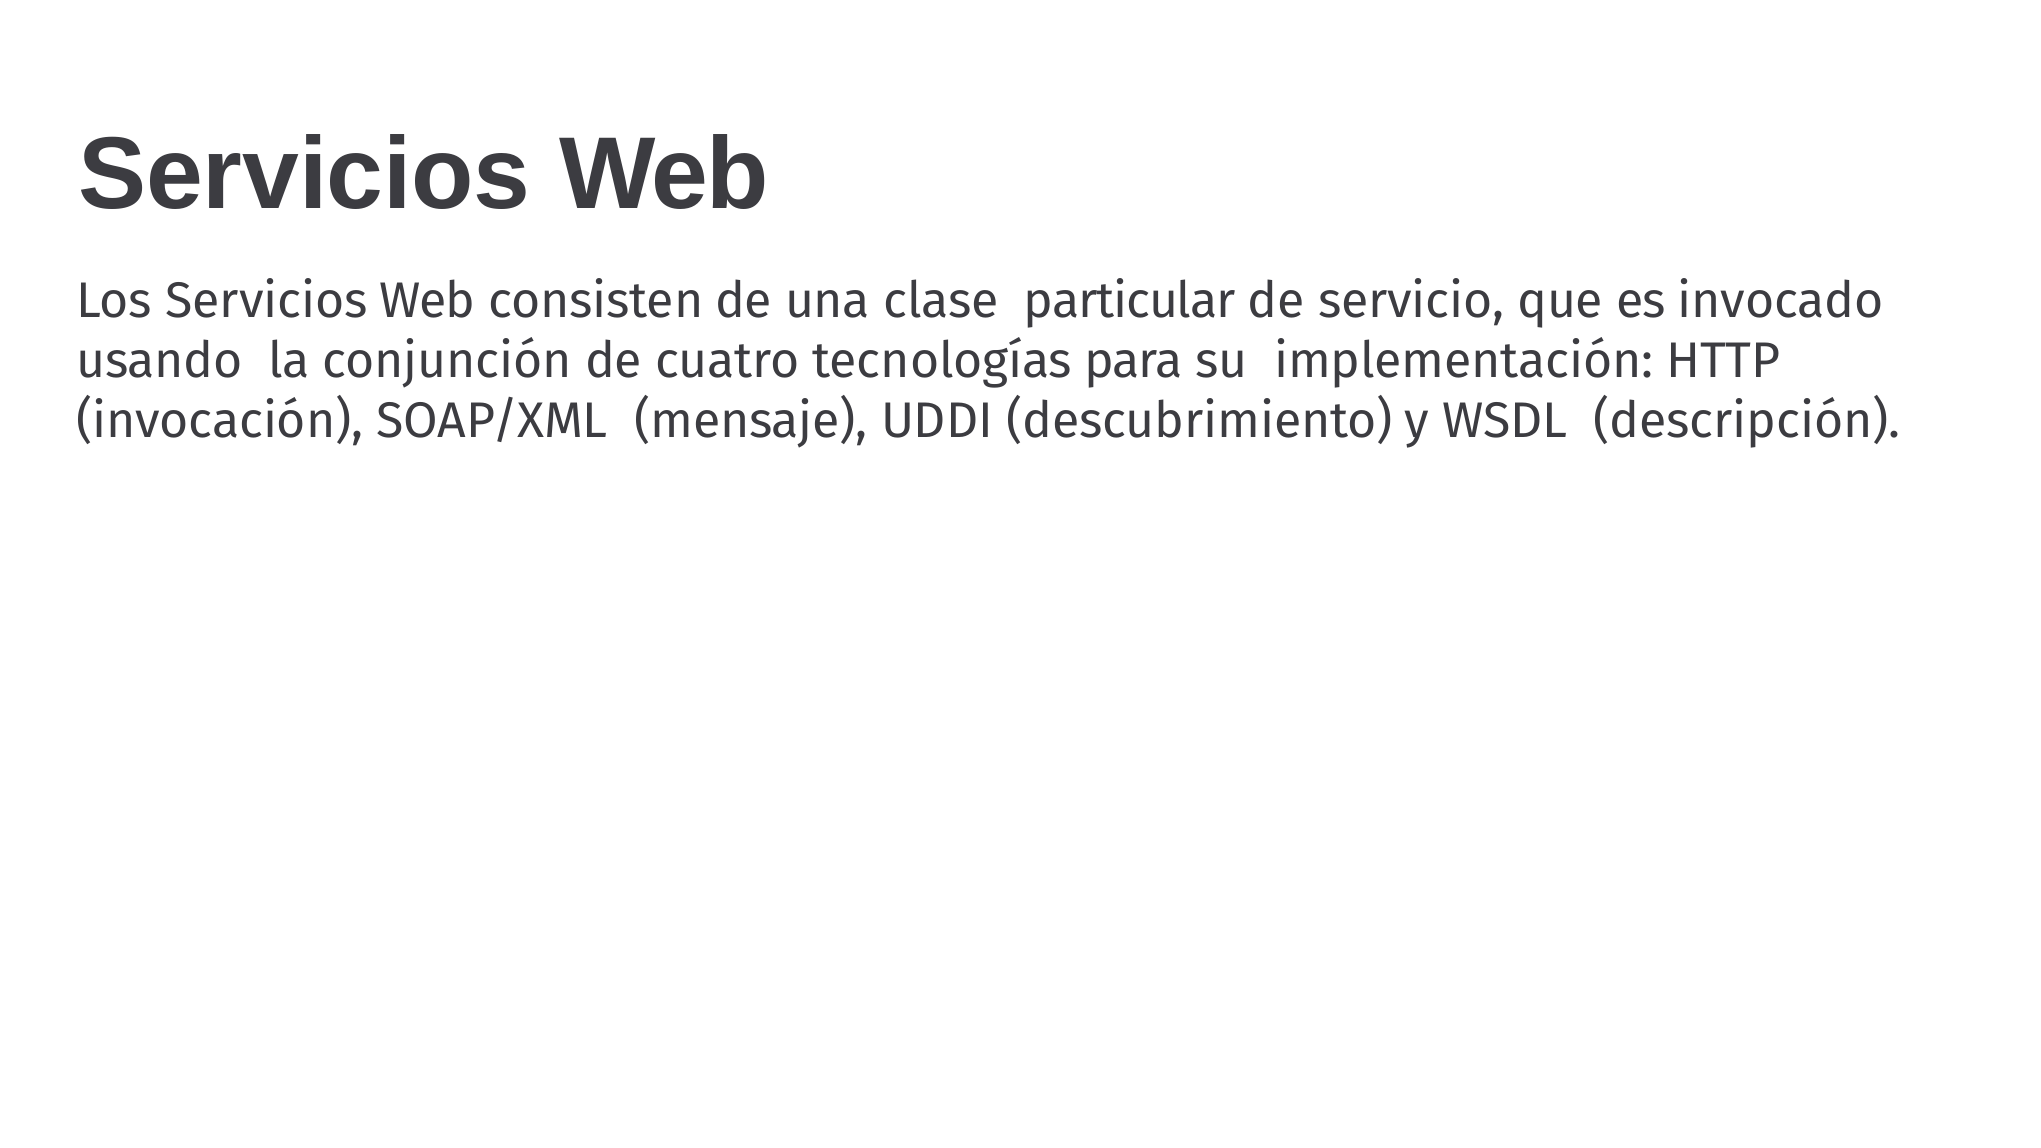

# Servicios Web
Los Servicios Web consisten de una clase  particular de servicio, que es invocado usando  la conjunción de cuatro tecnologías para su  implementación: HTTP (invocación), SOAP/XML  (mensaje), UDDI (descubrimiento) y WSDL  (descripción).